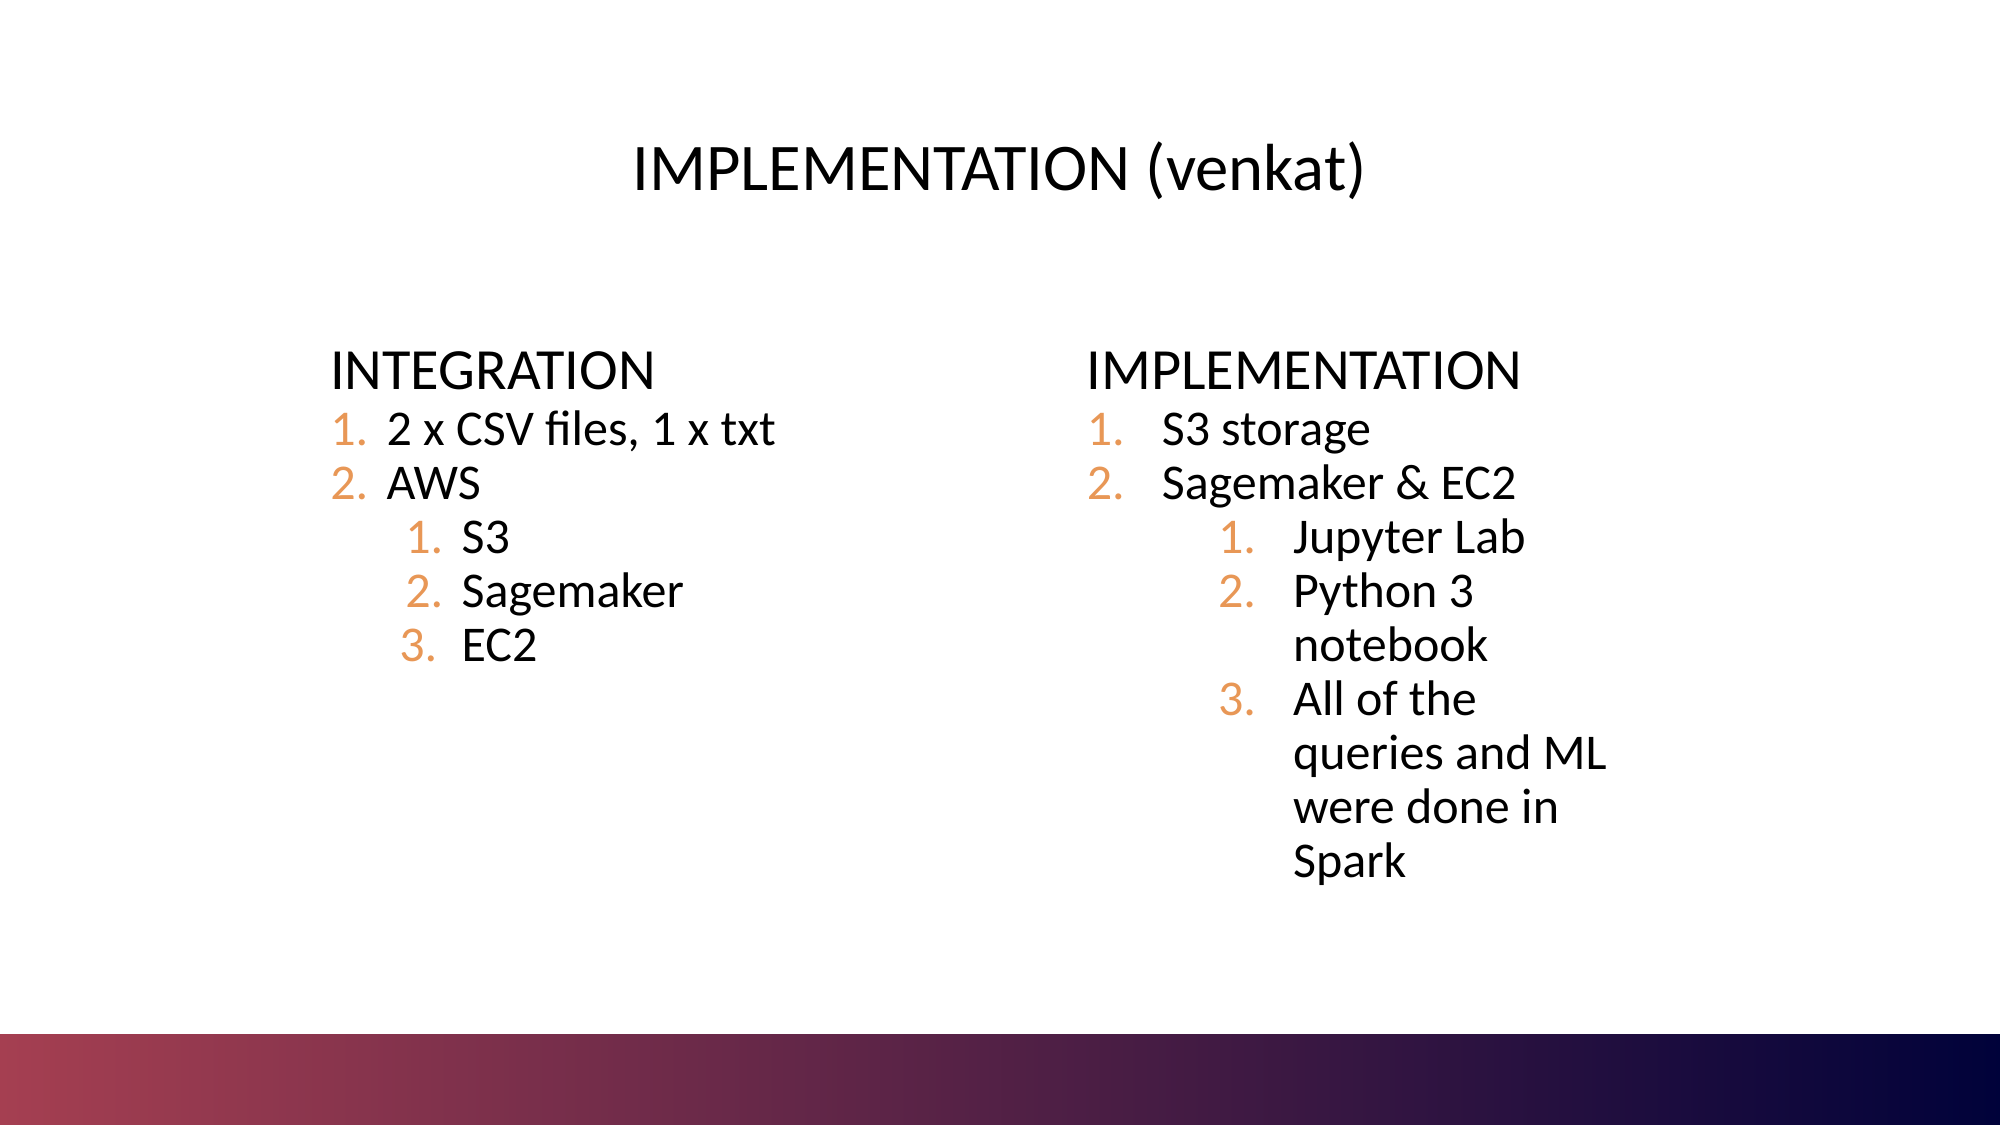

# IMPLEMENTATION (venkat)
IMPLEMENTATION
S3 storage
Sagemaker & EC2
Jupyter Lab
Python 3 notebook
All of the queries and ML were done in Spark

INTEGRATION
2 x CSV files, 1 x txt
AWS
S3
Sagemaker
EC2